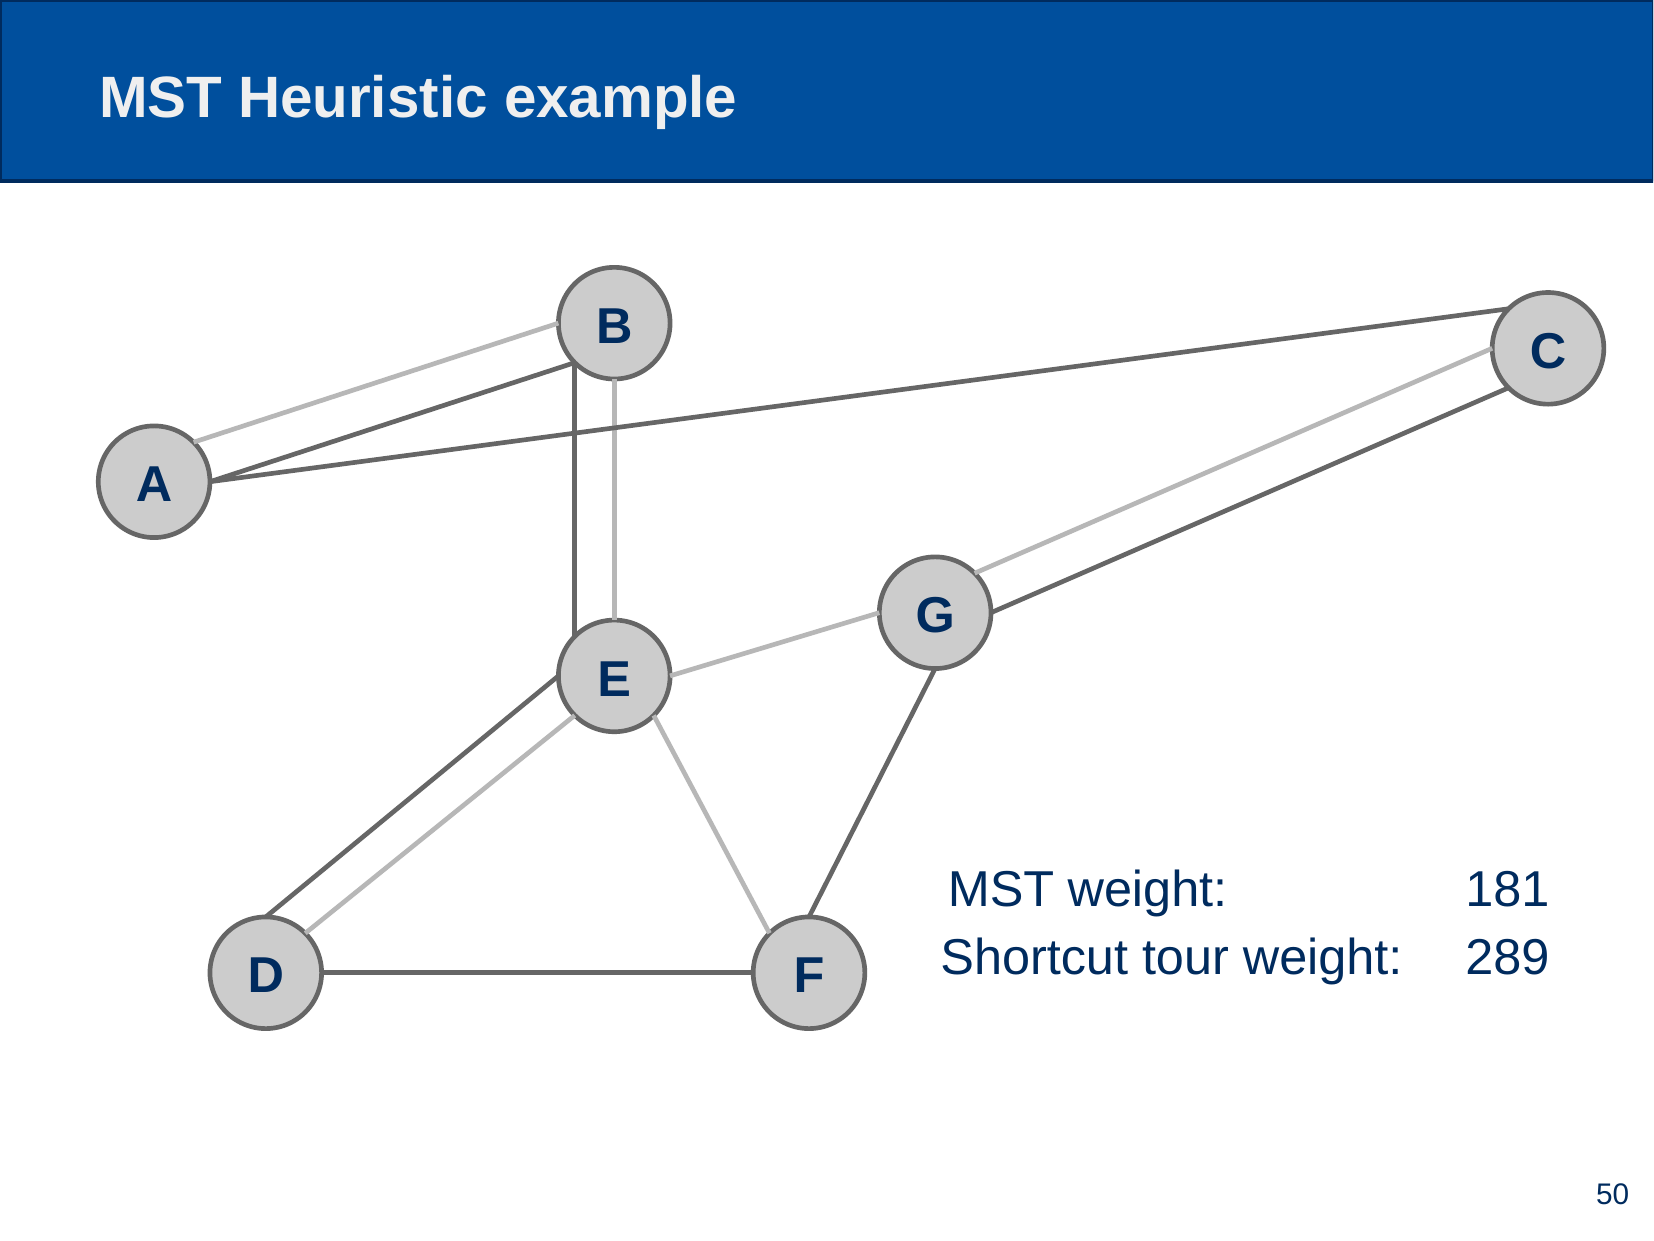

# MST Heuristic example
B
C
A
G
E
MST weight:
181
Shortcut tour weight:
289
D
F
50